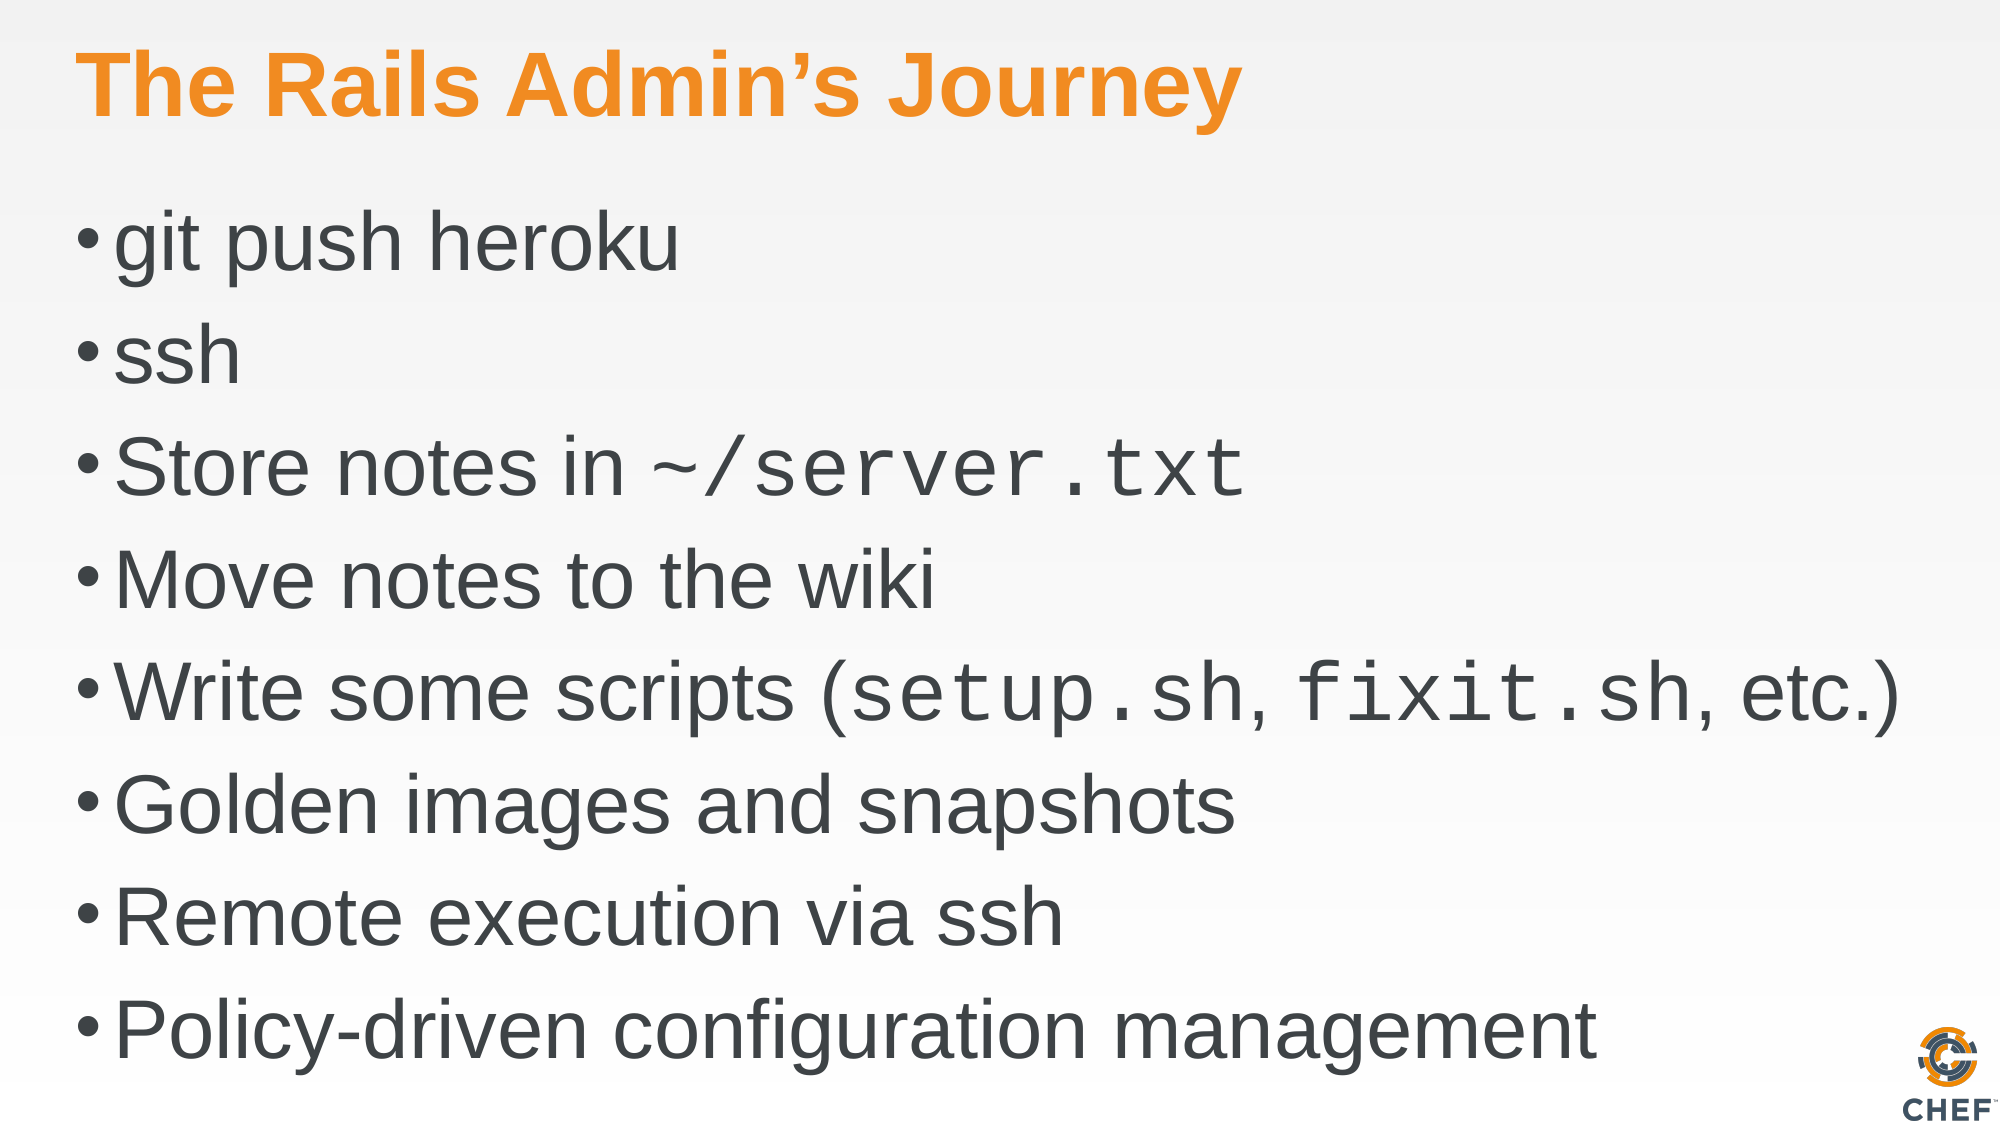

# The Rails Admin’s Journey
git push heroku
ssh
Store notes in ~/server.txt
Move notes to the wiki
Write some scripts (setup.sh, fixit.sh, etc.)
Golden images and snapshots
Remote execution via ssh
Policy-driven configuration management